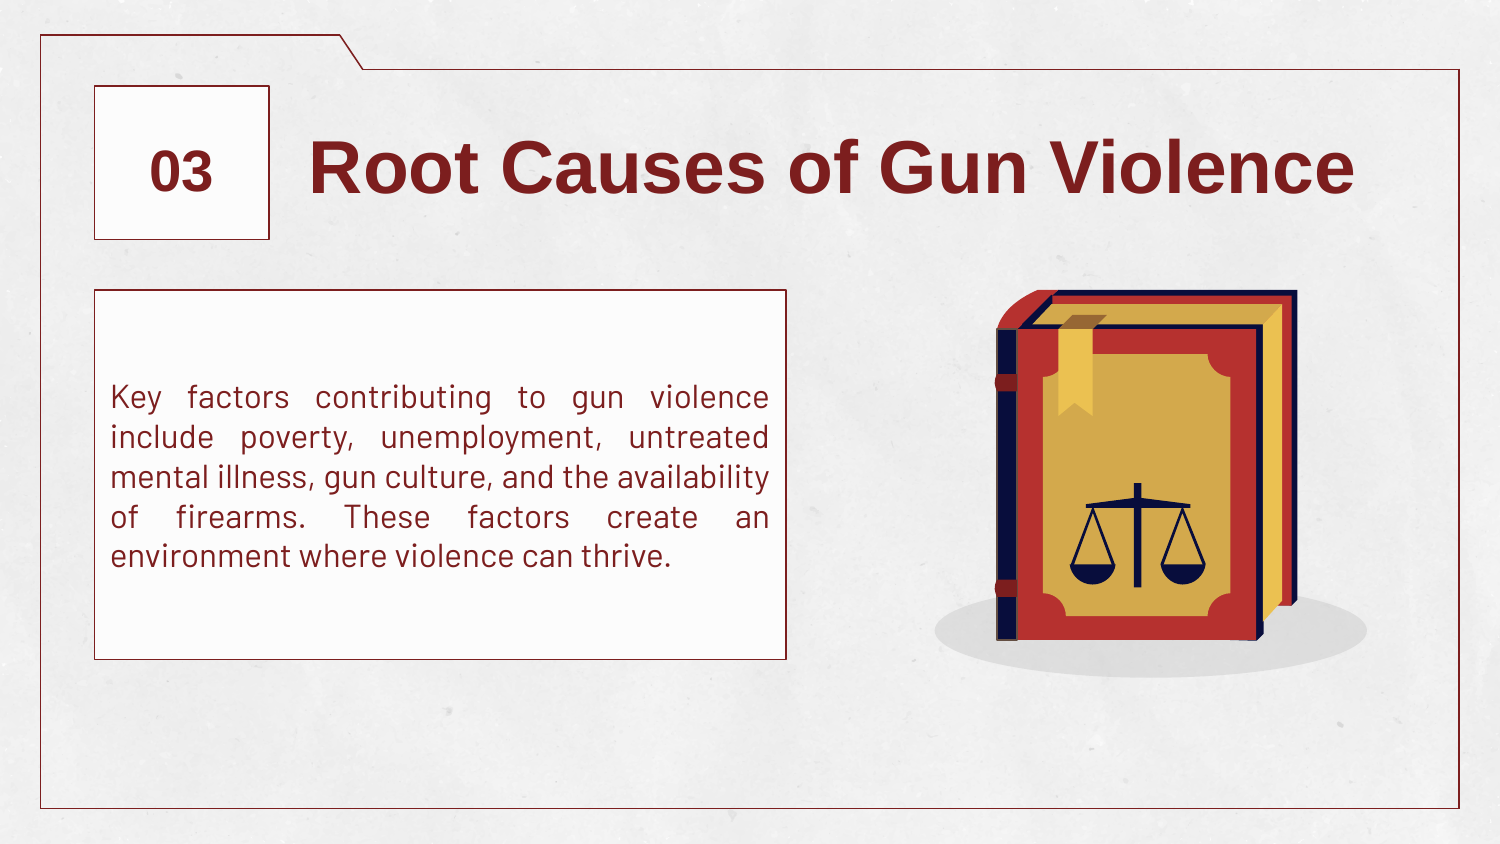

03
# Root Causes of Gun Violence
Key factors contributing to gun violence include poverty, unemployment, untreated mental illness, gun culture, and the availability of firearms. These factors create an environment where violence can thrive.